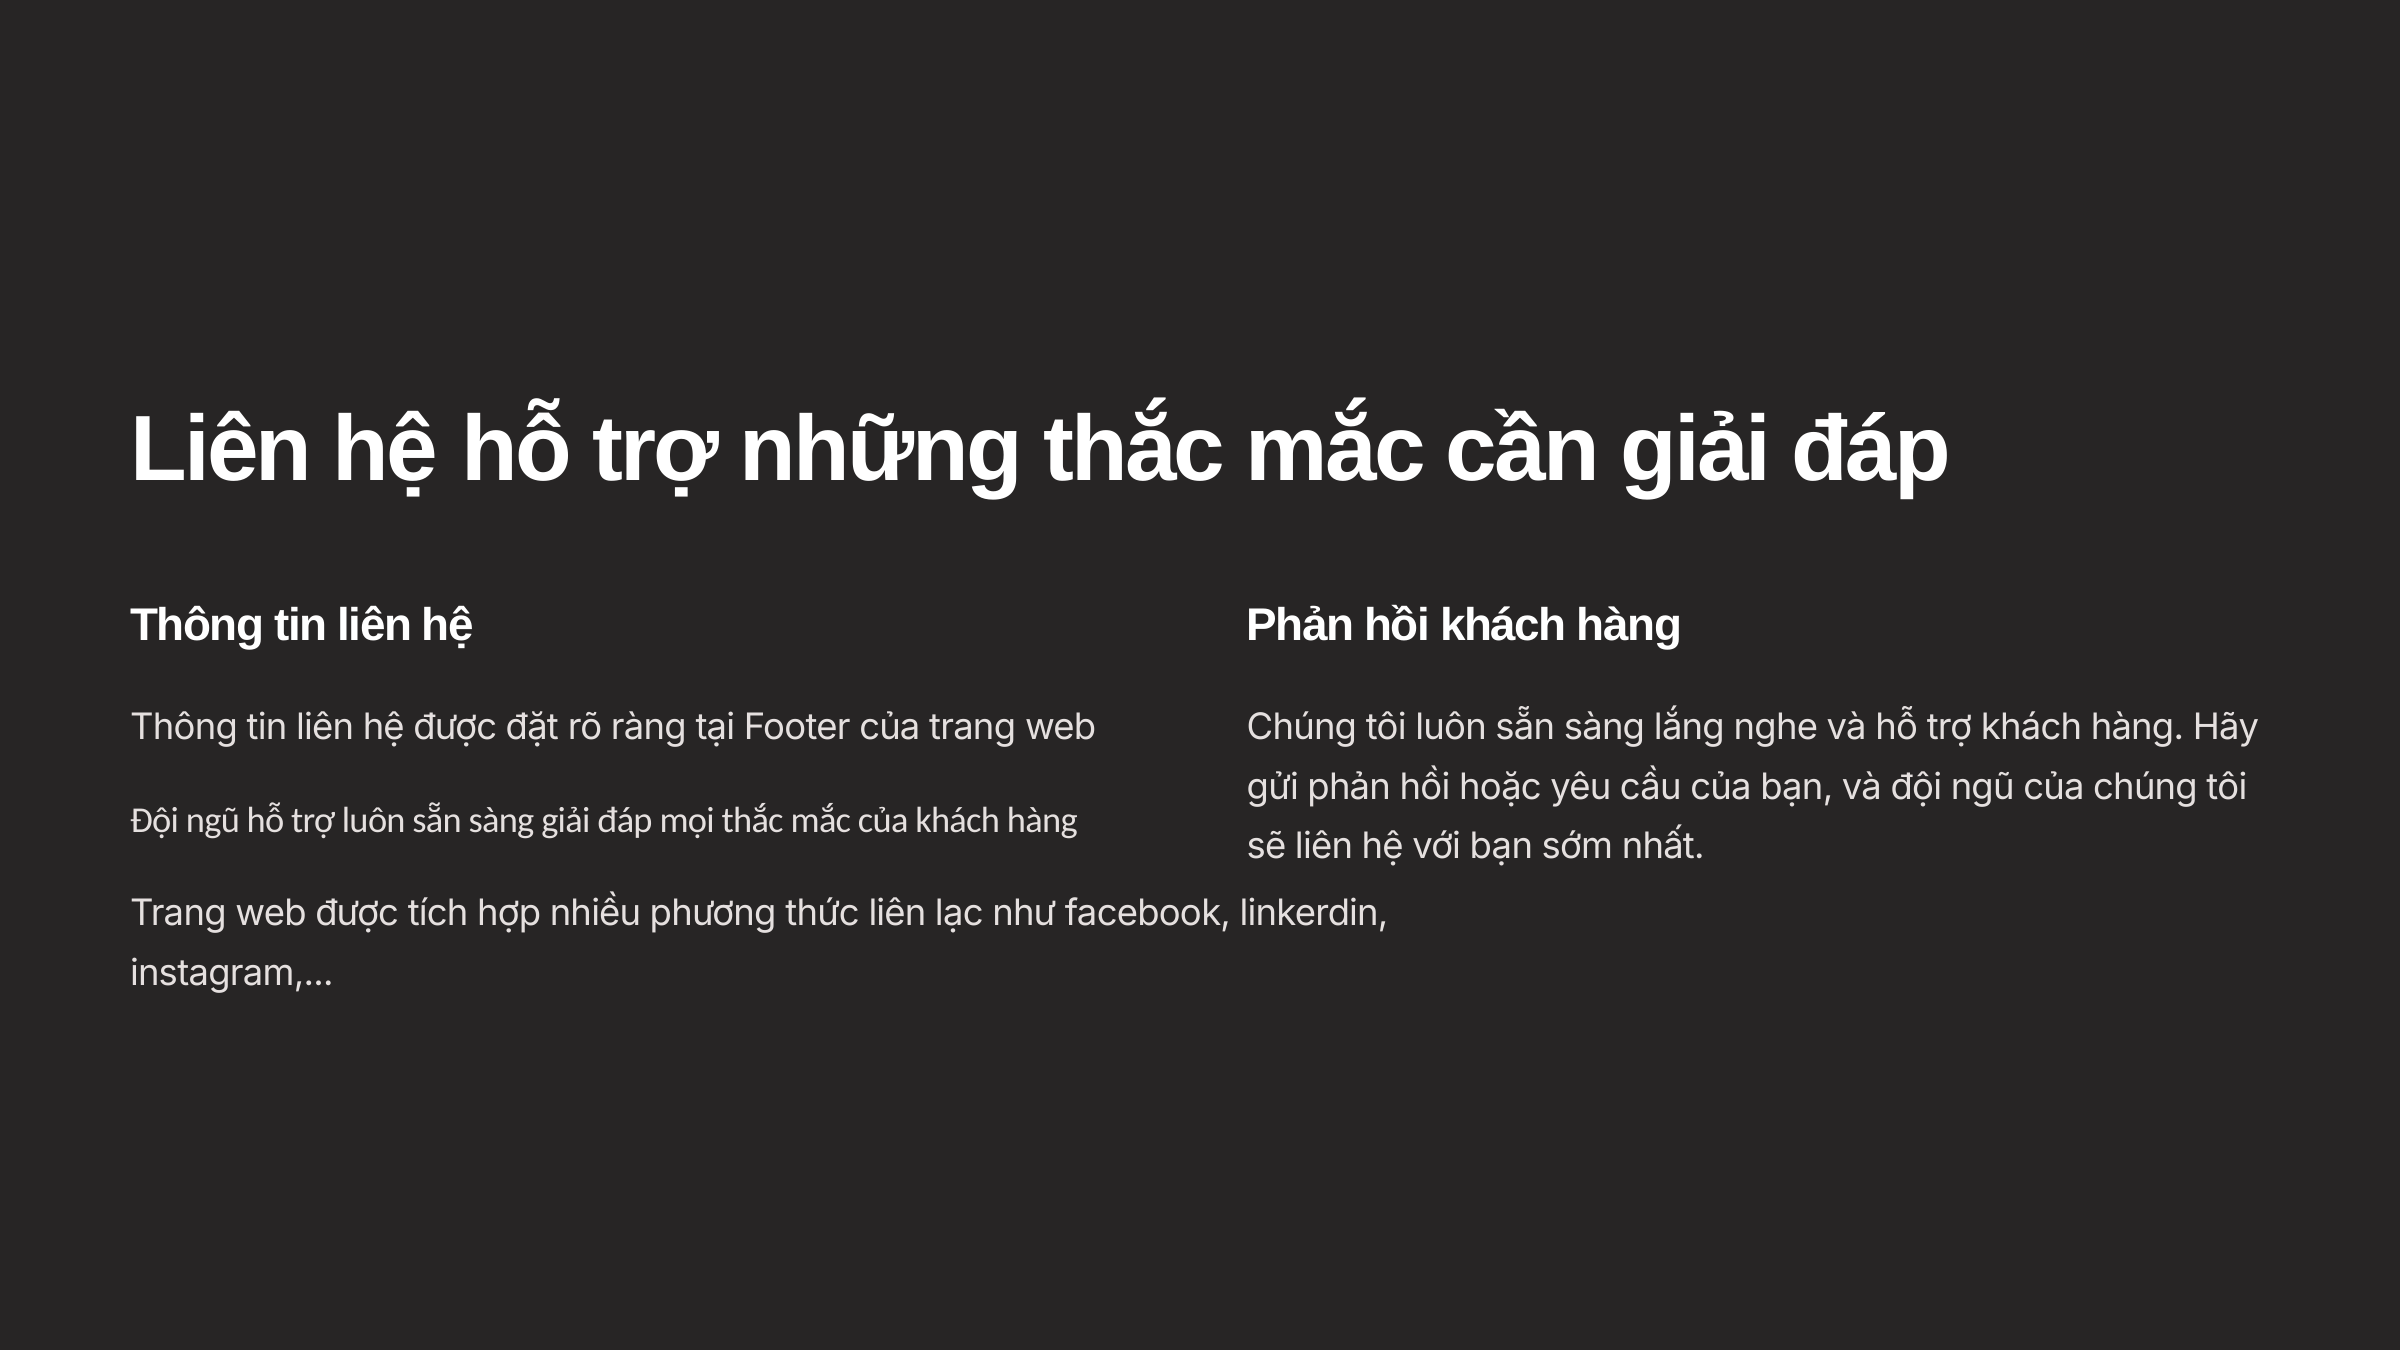

Liên hệ hỗ trợ những thắc mắc cần giải đáp
Thông tin liên hệ
Phản hồi khách hàng
Thông tin liên hệ được đặt rõ ràng tại Footer của trang web
Chúng tôi luôn sẵn sàng lắng nghe và hỗ trợ khách hàng. Hãy gửi phản hồi hoặc yêu cầu của bạn, và đội ngũ của chúng tôi sẽ liên hệ với bạn sớm nhất.
Đội ngũ hỗ trợ luôn sẵn sàng giải đáp mọi thắc mắc của khách hàng
Trang web được tích hợp nhiều phương thức liên lạc như facebook, linkerdin,
instagram,...